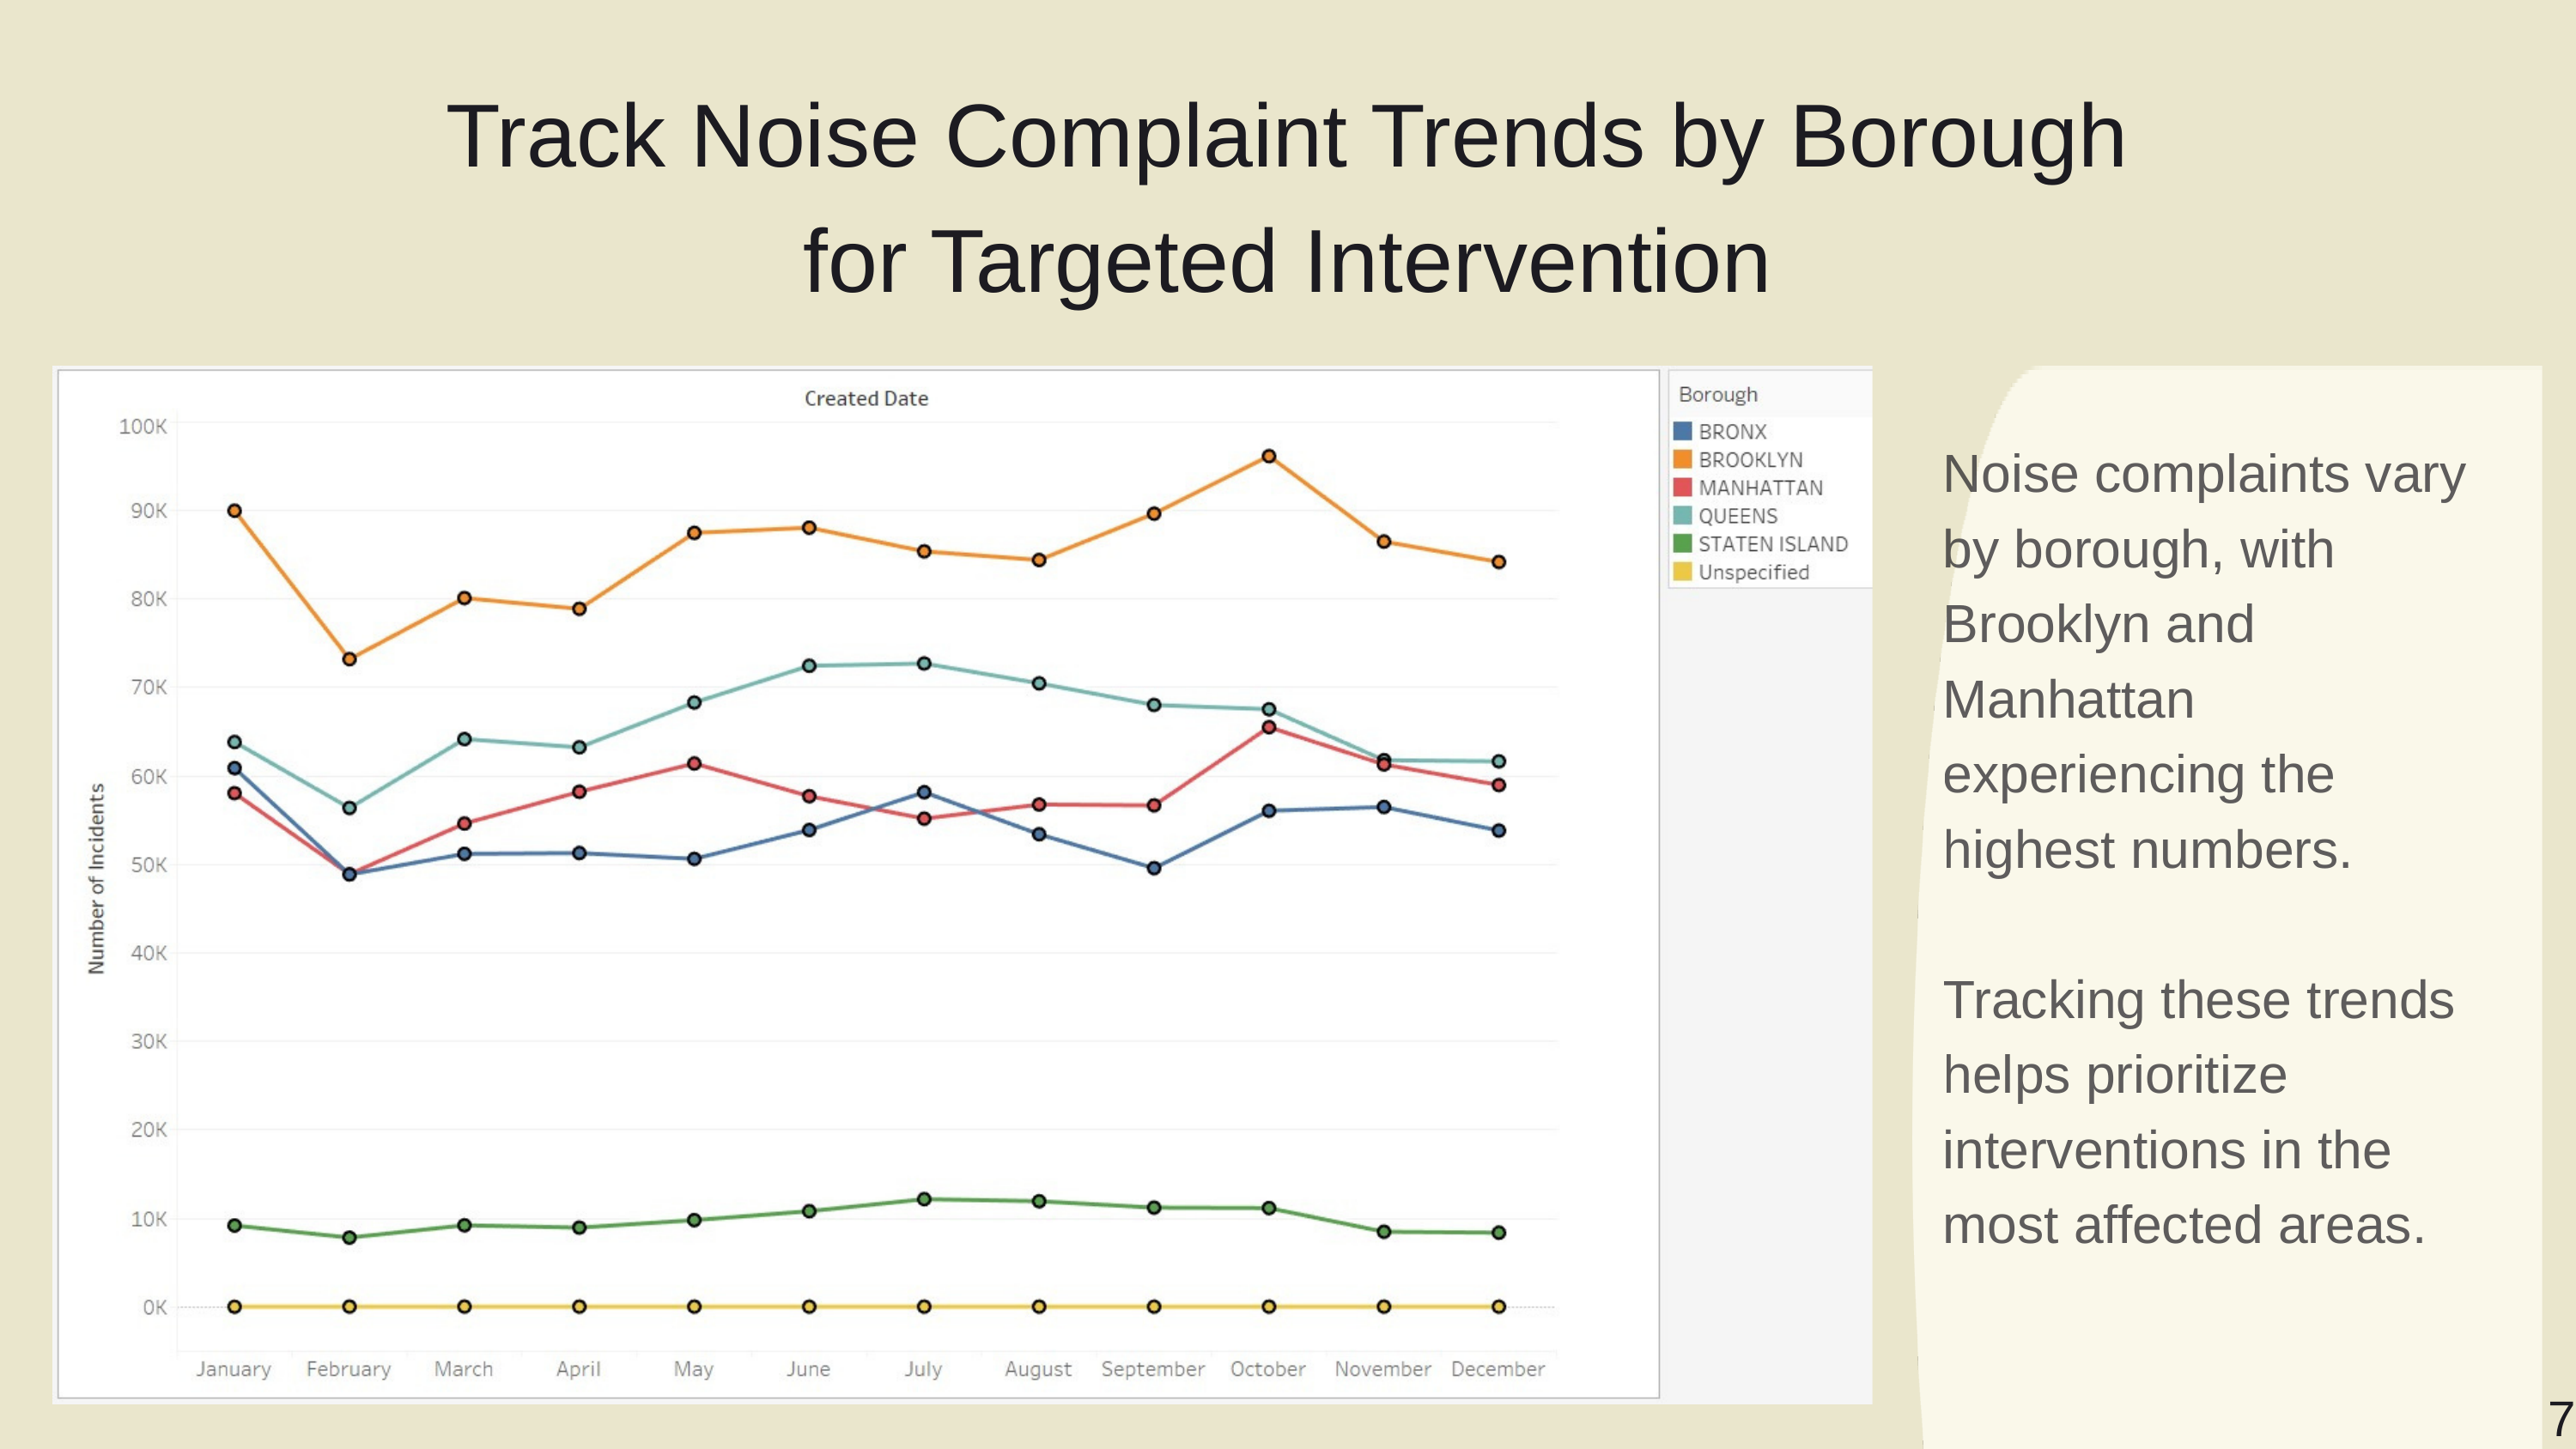

Track Noise Complaint Trends by Borough for Targeted Intervention

Noise complaints vary by borough, with Brooklyn and Manhattan experiencing the highest numbers.

Tracking these trends helps prioritize interventions in the most affected areas.

7